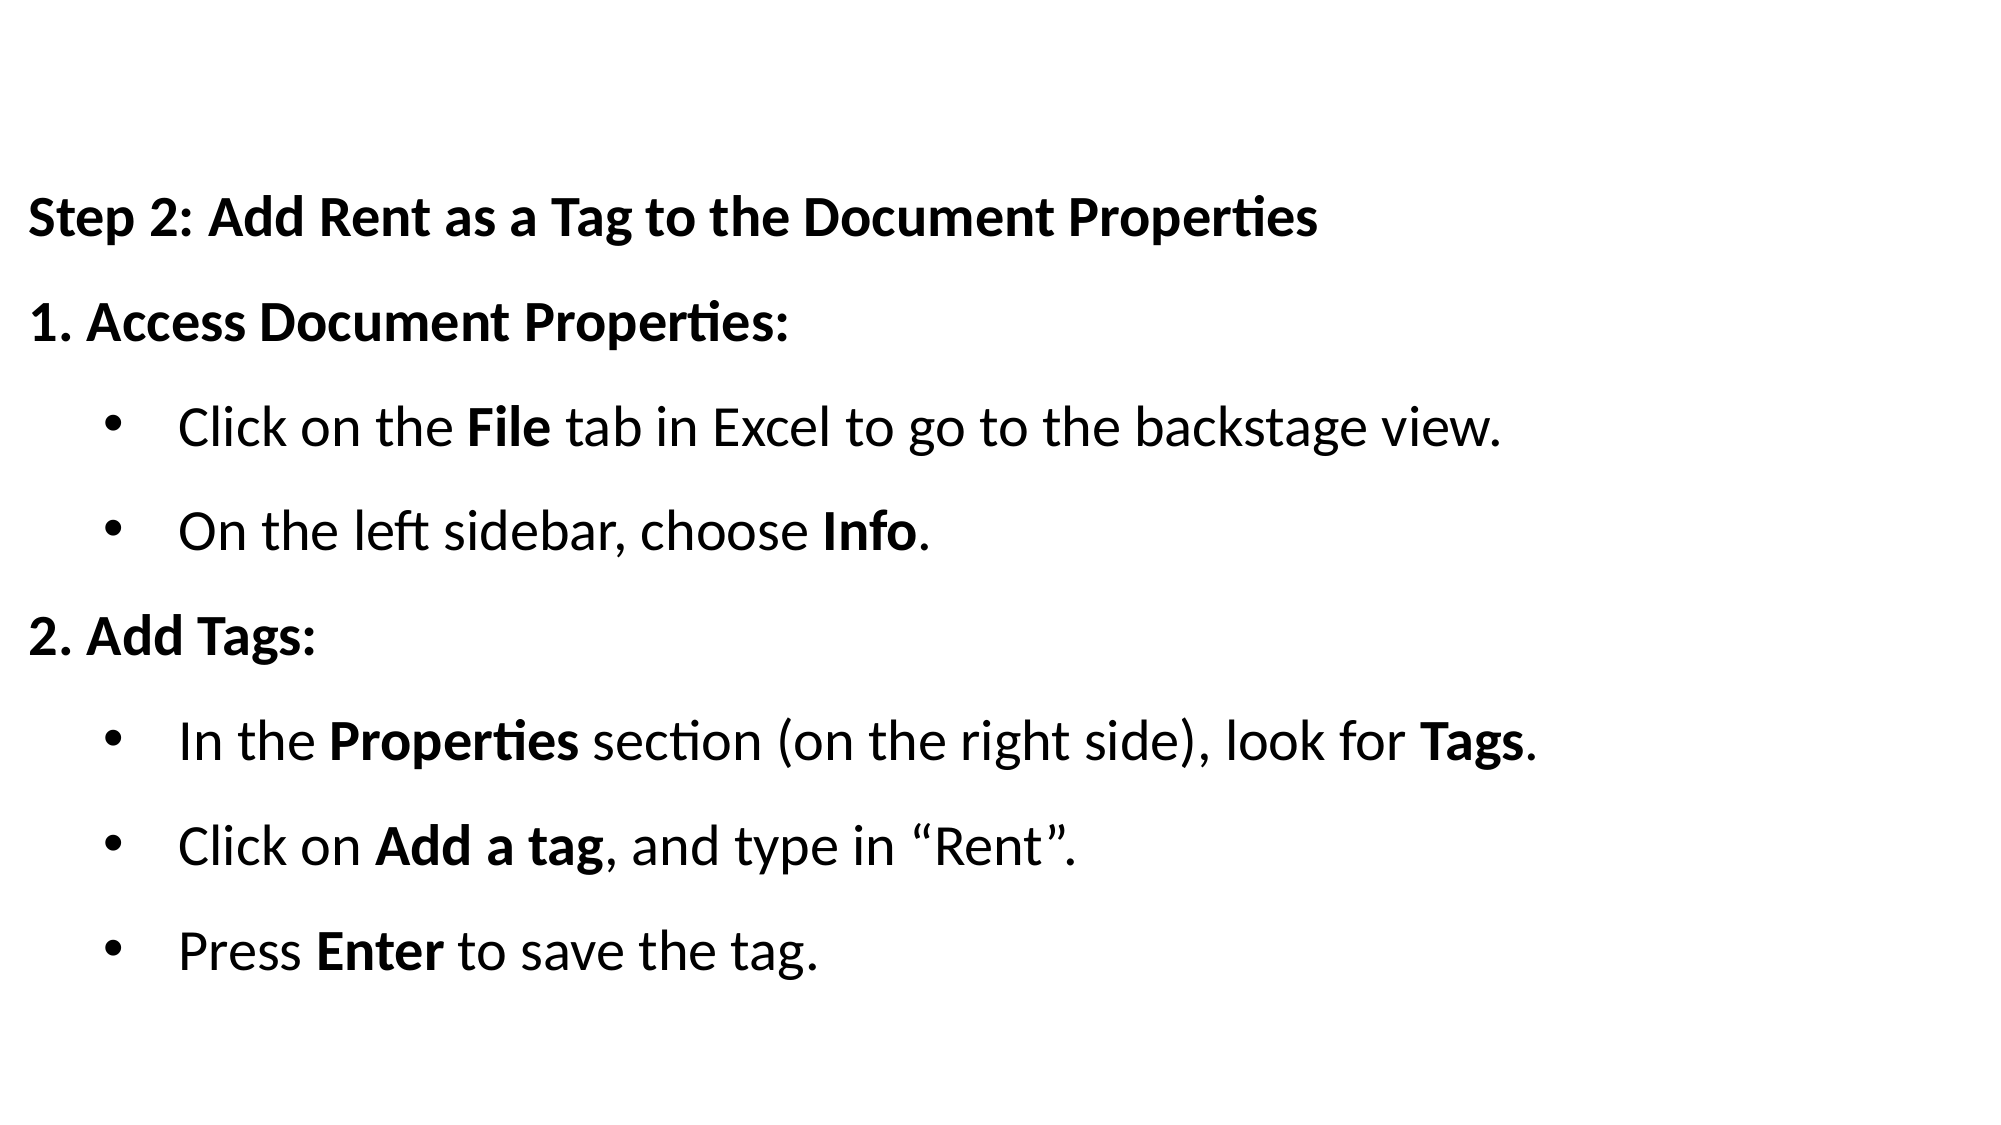

Step 2: Add Rent as a Tag to the Document Properties
 Access Document Properties:
Click on the File tab in Excel to go to the backstage view.
On the left sidebar, choose Info.
 Add Tags:
In the Properties section (on the right side), look for Tags.
Click on Add a tag, and type in “Rent”.
Press Enter to save the tag.